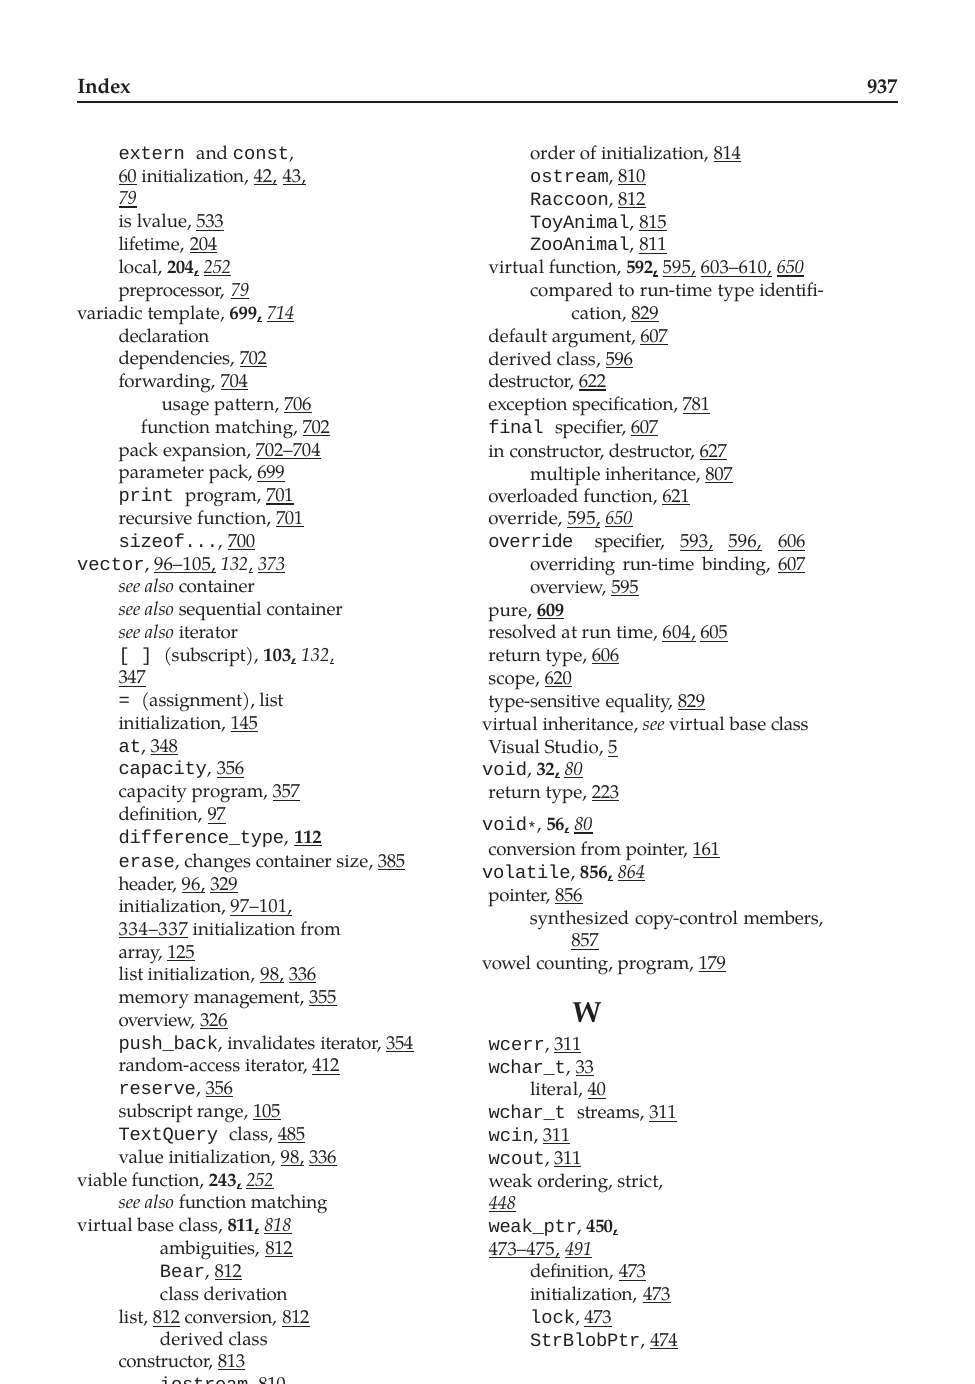

Index
937

order of initialization, 814
ostream, 810
Raccoon, 812
ToyAnimal, 815
ZooAnimal, 811
virtual function, 592, 595, 603–610, 650
compared to run-time type identifi- cation, 829
default argument, 607
derived class, 596
destructor, 622
exception specification, 781
final specifier, 607
in constructor, destructor, 627 multiple inheritance, 807
overloaded function, 621
override, 595, 650
override specifier, 593, 596, 606 overriding run-time binding, 607 overview, 595
pure, 609
resolved at run time, 604, 605
return type, 606
scope, 620
type-sensitive equality, 829
virtual inheritance, see virtual base class Visual Studio, 5
void, 32, 80
return type, 223
void*, 56, 80
conversion from pointer, 161
volatile, 856, 864
pointer, 856
synthesized copy-control members, 857
vowel counting, program, 179
extern and const, 60 initialization, 42, 43, 79
is lvalue, 533
lifetime, 204
local, 204, 252
preprocessor, 79
variadic template, 699, 714
declaration dependencies, 702
forwarding, 704
usage pattern, 706
function matching, 702
pack expansion, 702–704
parameter pack, 699
print program, 701
recursive function, 701
sizeof..., 700
vector, 96–105, 132, 373
see also container
see also sequential container
see also iterator
[ ] (subscript), 103, 132, 347
= (assignment), list initialization, 145
at, 348
capacity, 356
capacity program, 357
definition, 97
difference_type, 112
erase, changes container size, 385 header, 96, 329
initialization, 97–101, 334–337 initialization from array, 125
list initialization, 98, 336
memory management, 355
overview, 326
push_back, invalidates iterator, 354 random-access iterator, 412
reserve, 356
subscript range, 105
TextQuery class, 485
value initialization, 98, 336
viable function, 243, 252
see also function matching virtual base class, 811, 818
ambiguities, 812
Bear, 812
class derivation list, 812 conversion, 812
derived class constructor, 813
iostream, 810
name lookup, 812
order of destruction, 815
W
wcerr, 311
wchar_t, 33
literal, 40
wchar_t streams, 311
wcin, 311
wcout, 311
weak ordering, strict, 448
weak_ptr, 450, 473–475, 491
definition, 473
initialization, 473
lock, 473
StrBlobPtr, 474